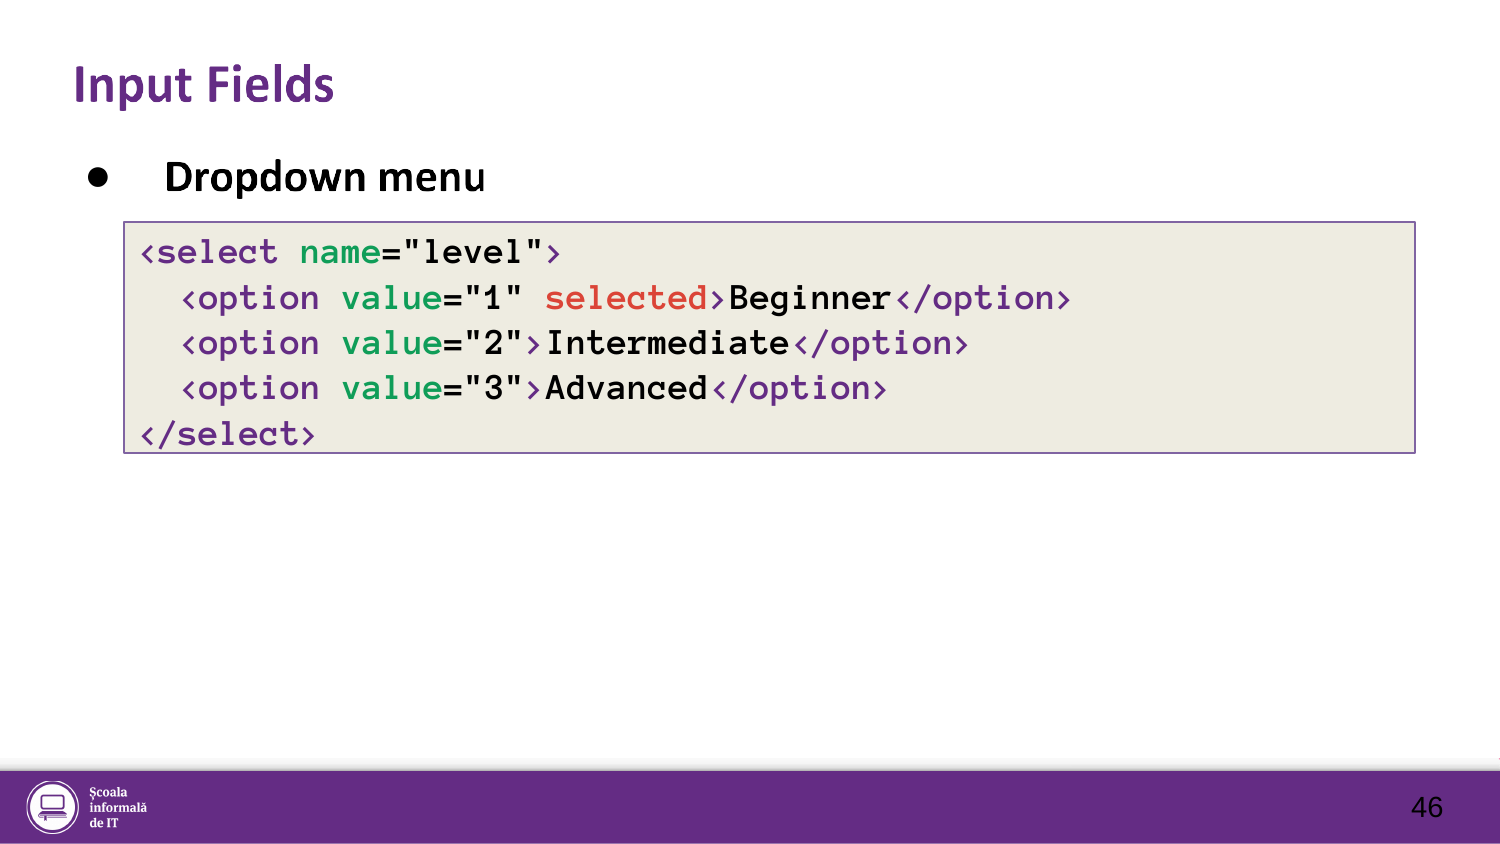

●

<select name="level">
<option value="1" selected>Beginner</option>
<option value="2">Intermediate</option>
<option value="3">Advanced</option>
</select>

46